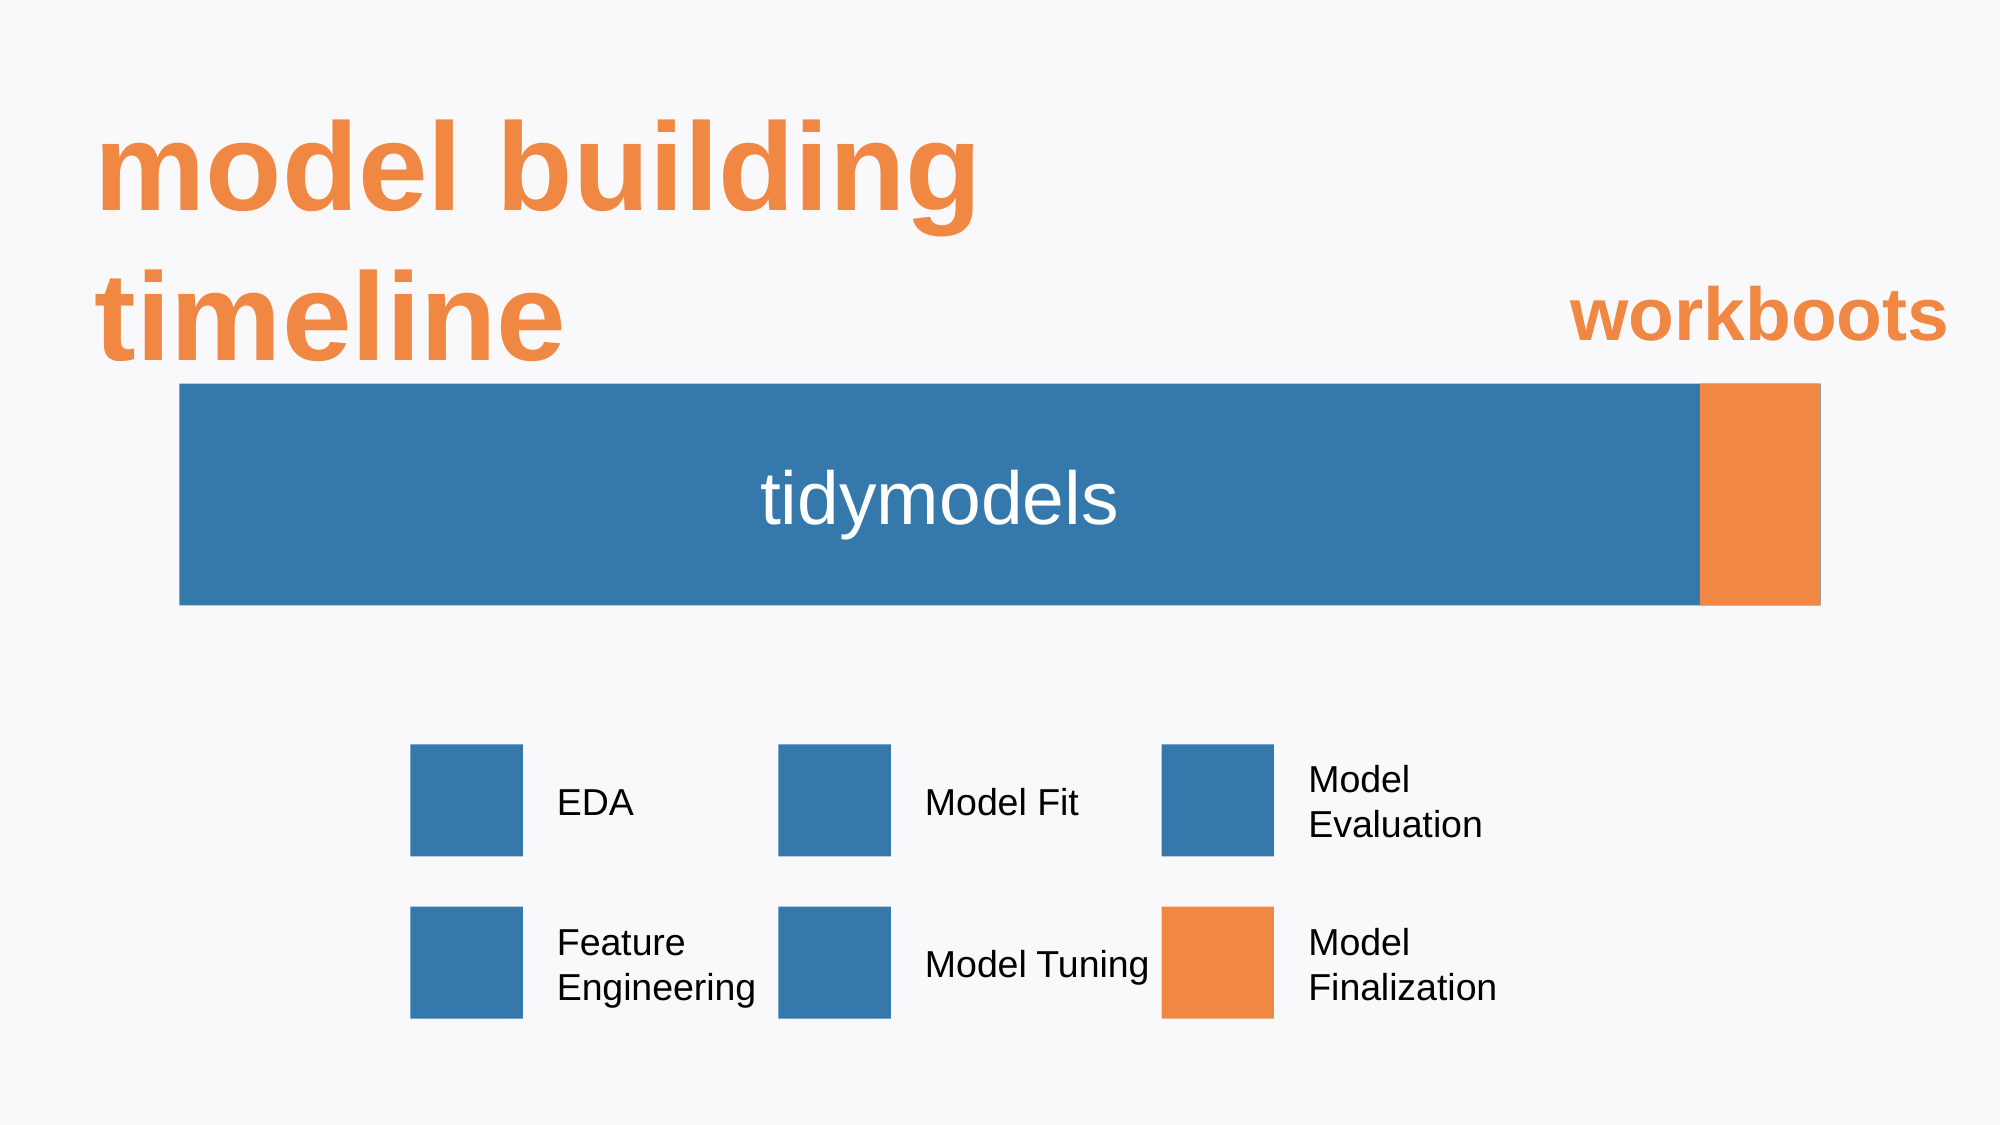

model building timeline
workboots

tidymodels

EDA
Model Fit
Model Evaluation

Feature Engineering
Model Finalization
Model Tuning